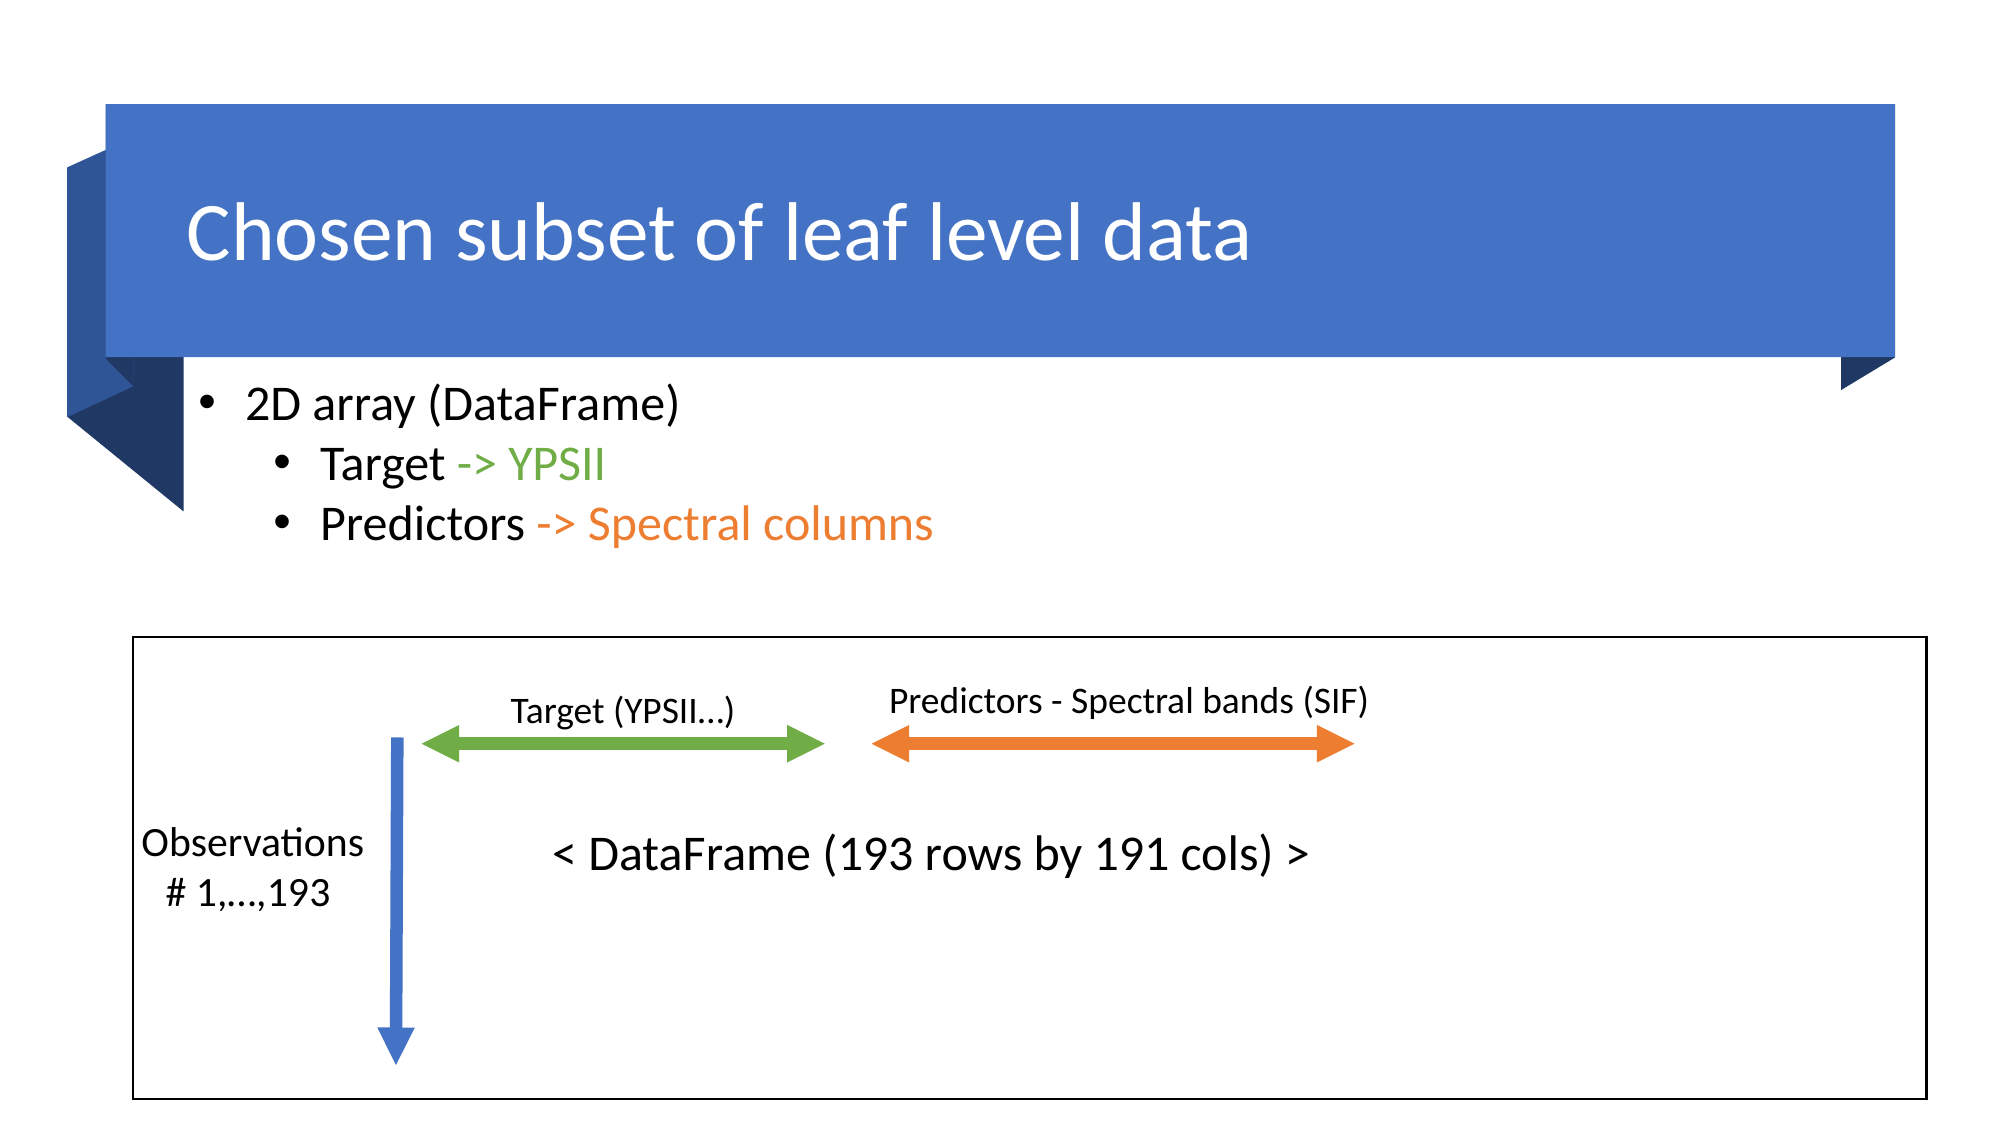

# Chosen subset of leaf level data
2D array (DataFrame)
Target -> YPSII
Predictors -> Spectral columns

Predictors - Spectral bands (SIF)
Target (YPSII…)

Observations
# 1,…,193
< DataFrame (193 rows by 191 cols) >
15